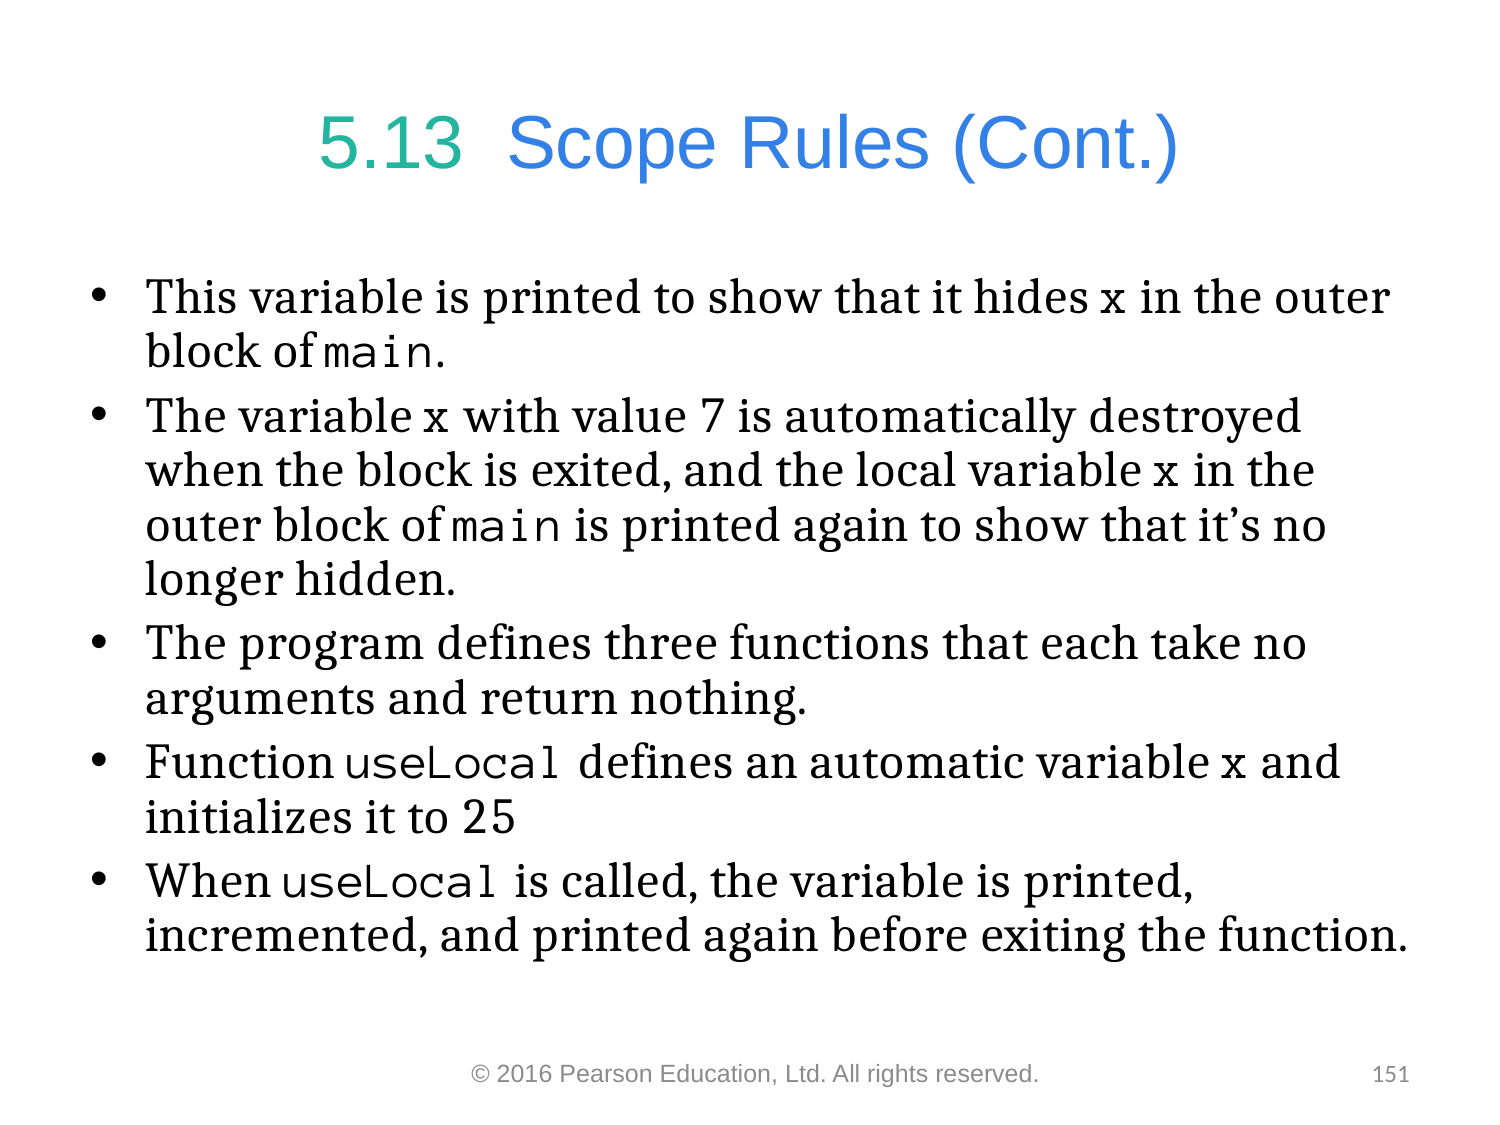

# 5.13  Scope Rules (Cont.)
This variable is printed to show that it hides x in the outer block of main.
The variable x with value 7 is automatically destroyed when the block is exited, and the local variable x in the outer block of main is printed again to show that it’s no longer hidden.
The program defines three functions that each take no arguments and return nothing.
Function useLocal defines an automatic variable x and initializes it to 25
When useLocal is called, the variable is printed, incremented, and printed again before exiting the function.
© 2016 Pearson Education, Ltd. All rights reserved.
151